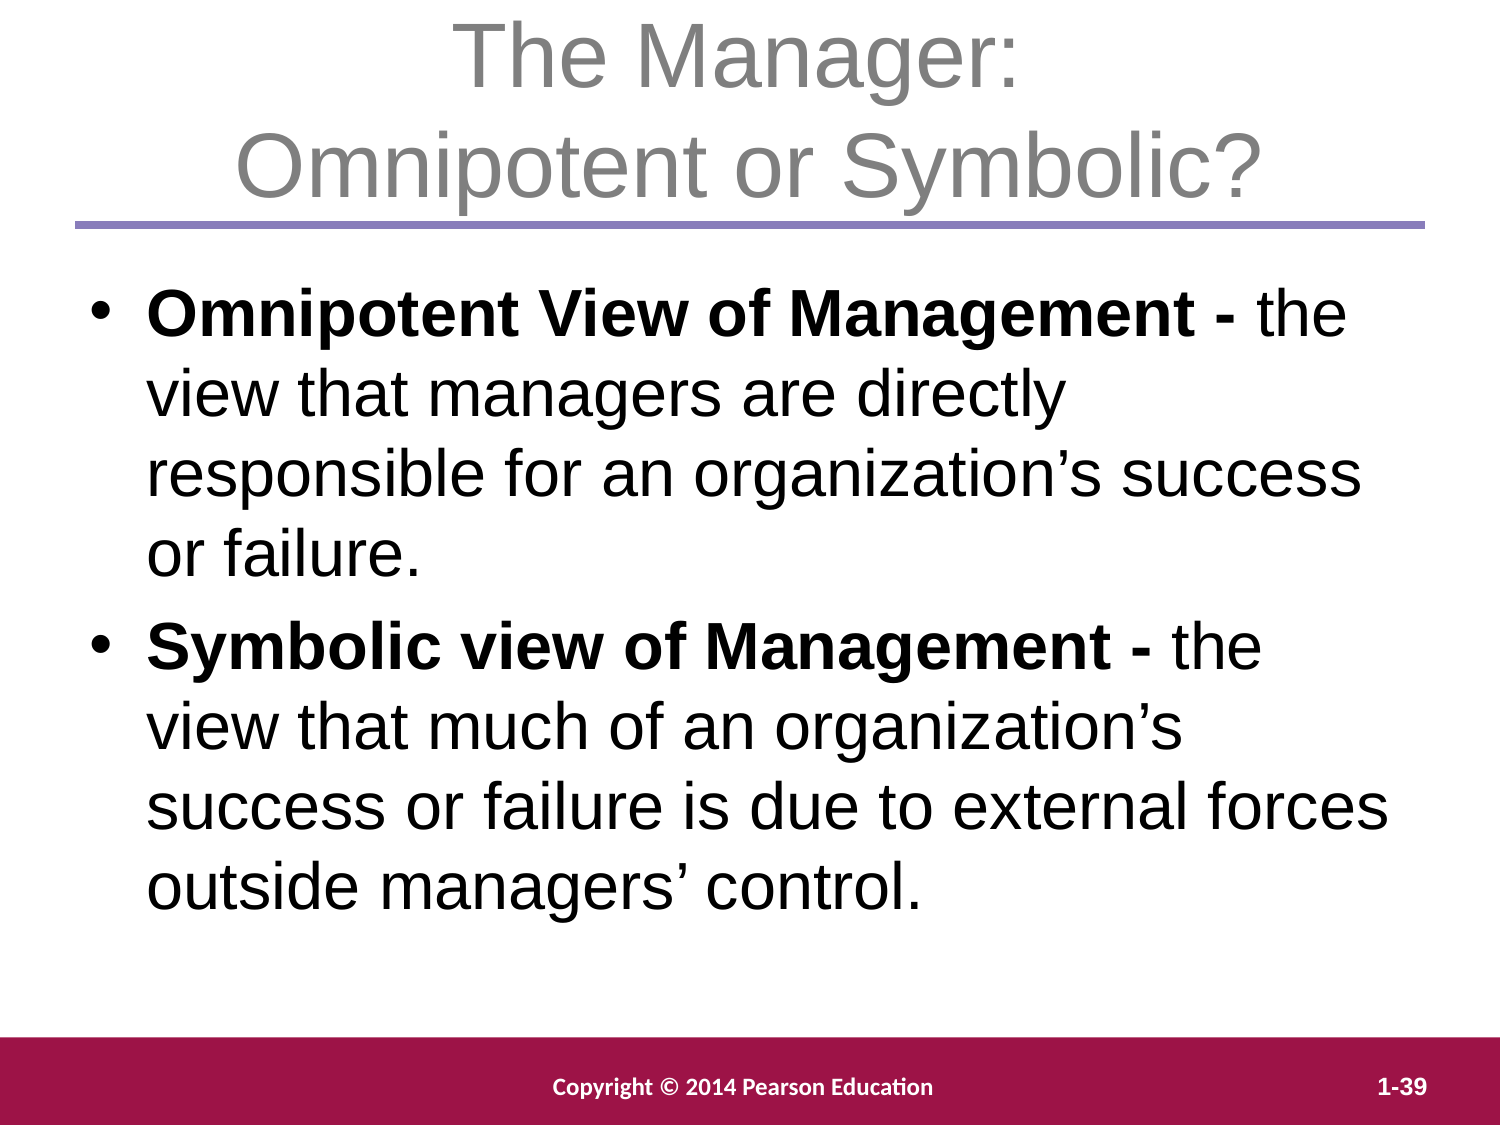

The Manager:
Omnipotent or Symbolic?
Omnipotent View of Management - the view that managers are directly responsible for an organization’s success or failure.
Symbolic view of Management - the view that much of an organization’s success or failure is due to external forces outside managers’ control.